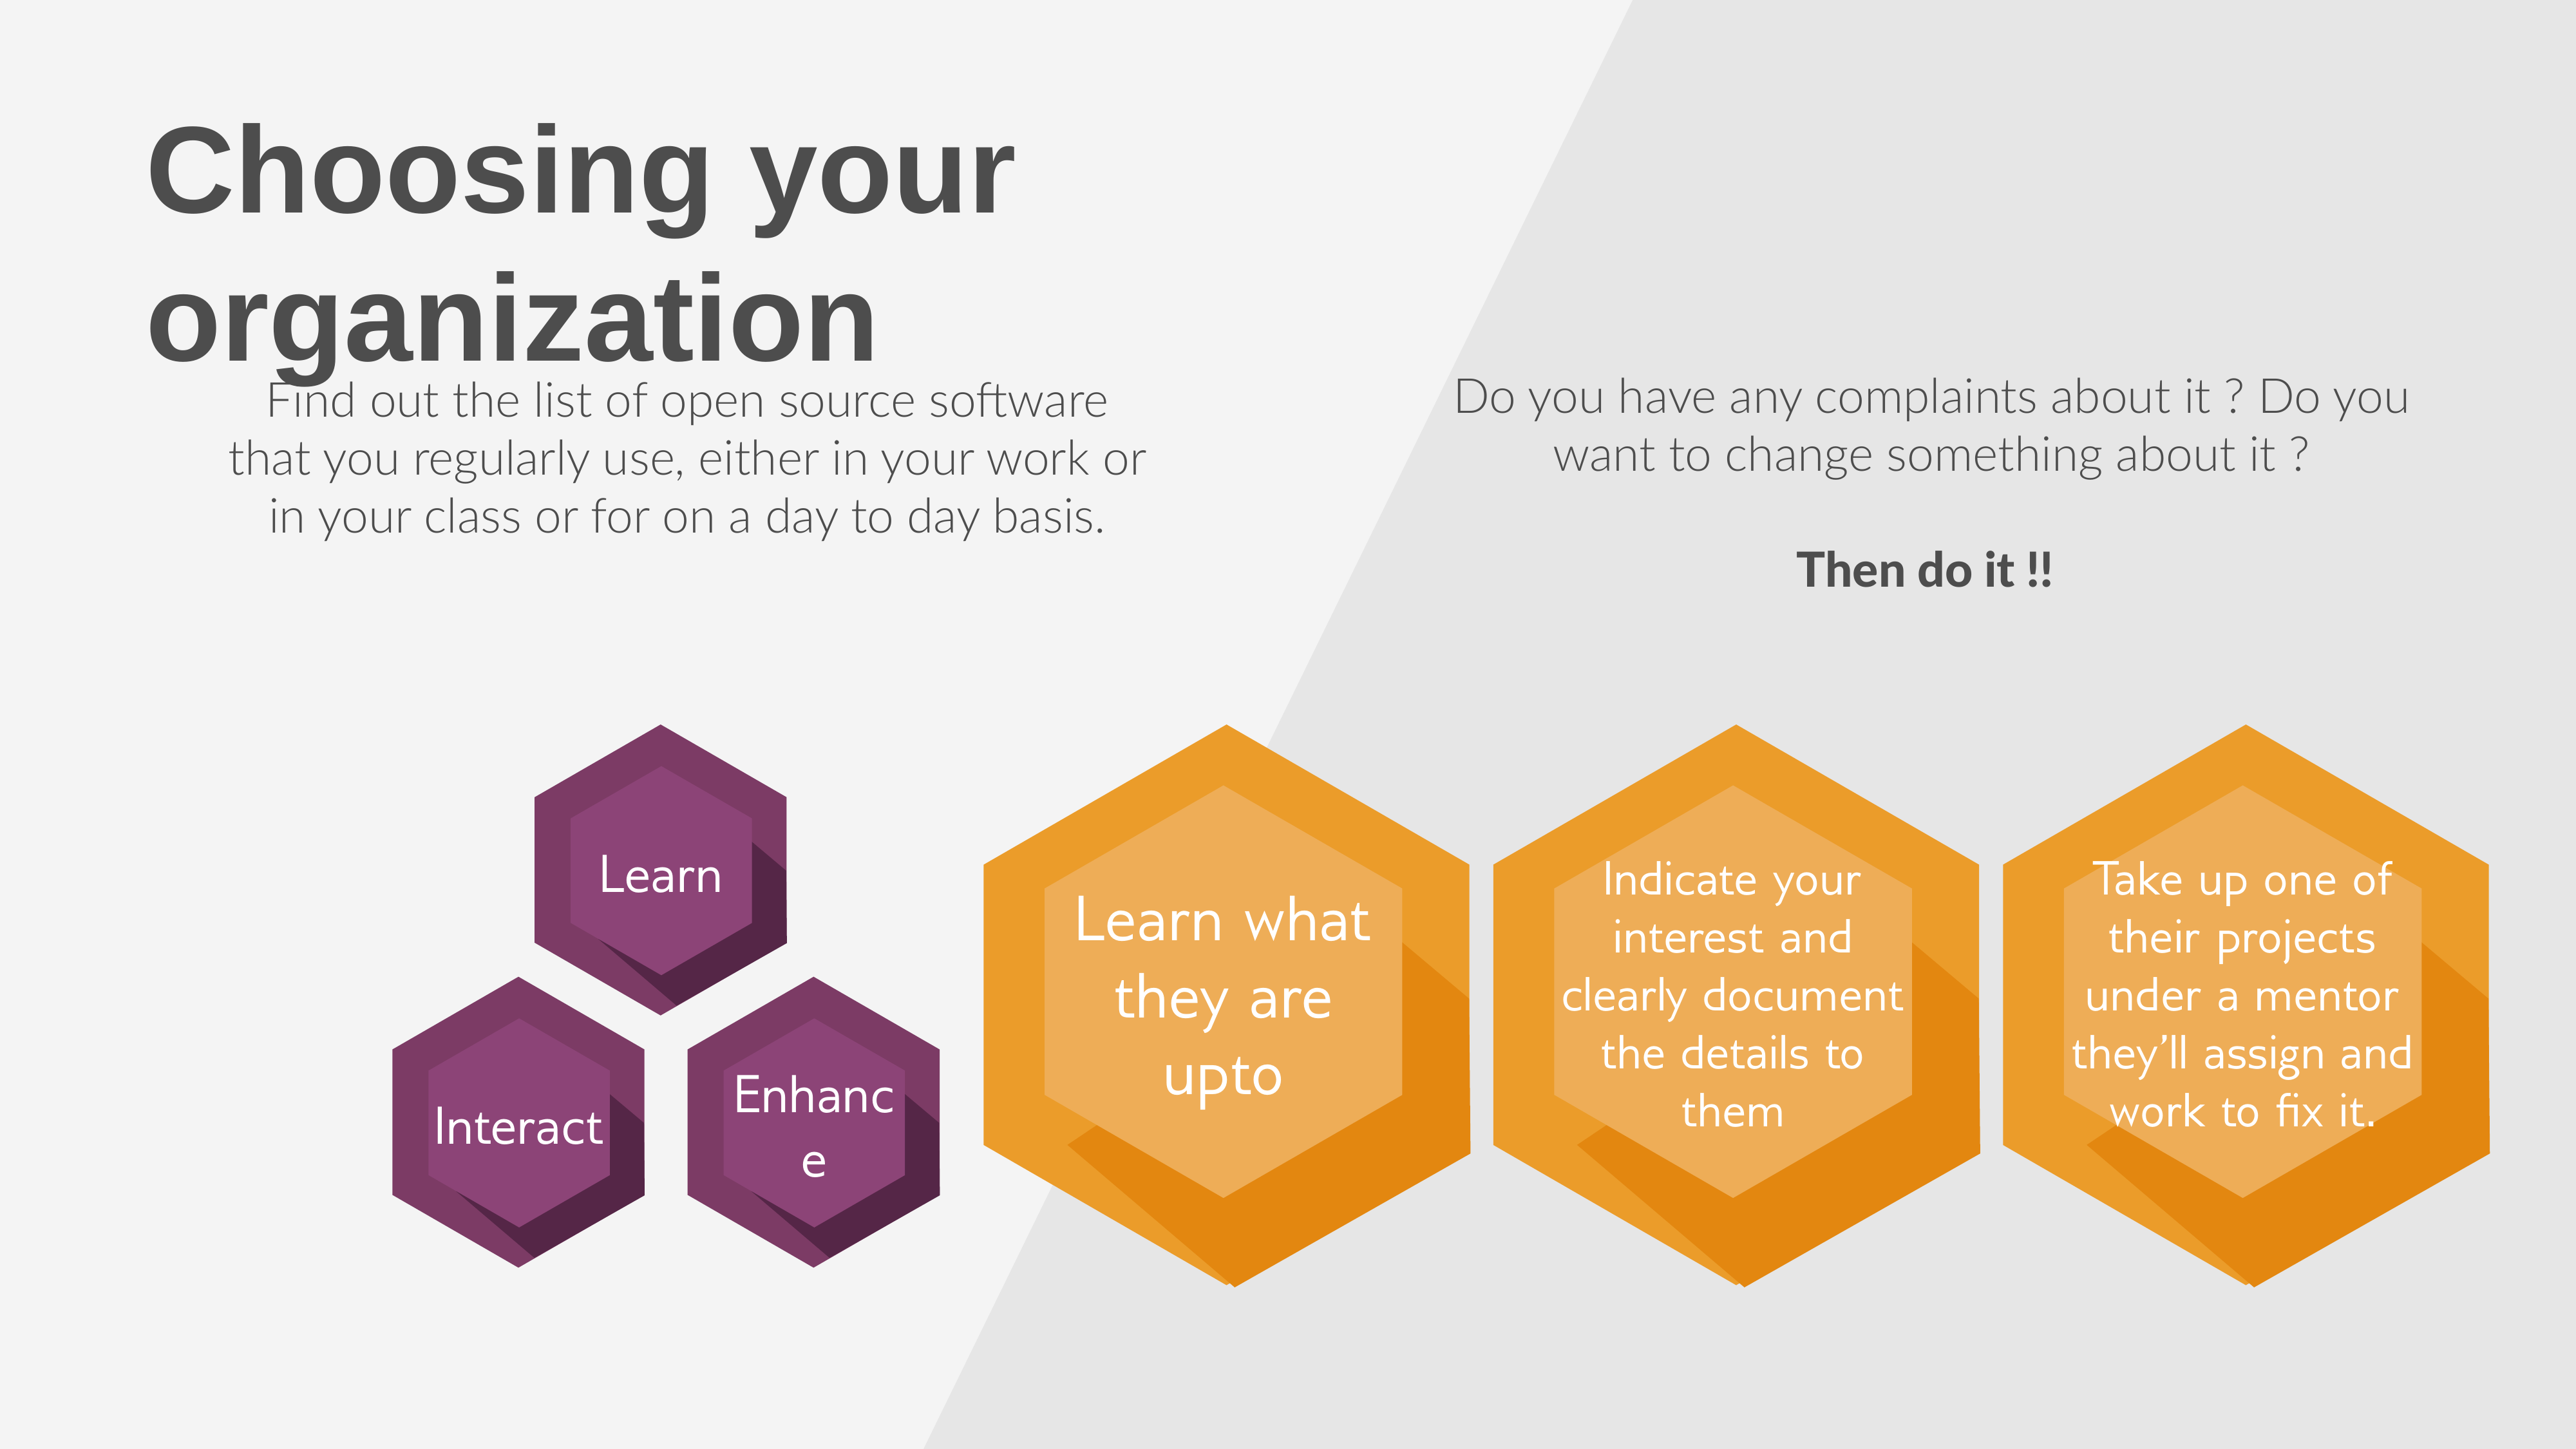

Choosing your organization
Find out the list of open source software that you regularly use, either in your work or in your class or for on a day to day basis.
Do you have any complaints about it ? Do you want to change something about it ?

Then do it !!

Learn
Learn what they are upto
Indicate your interest and clearly document the details to them
Take up one of their projects under a mentor they’ll assign and work to fix it.

Interact
Enhance